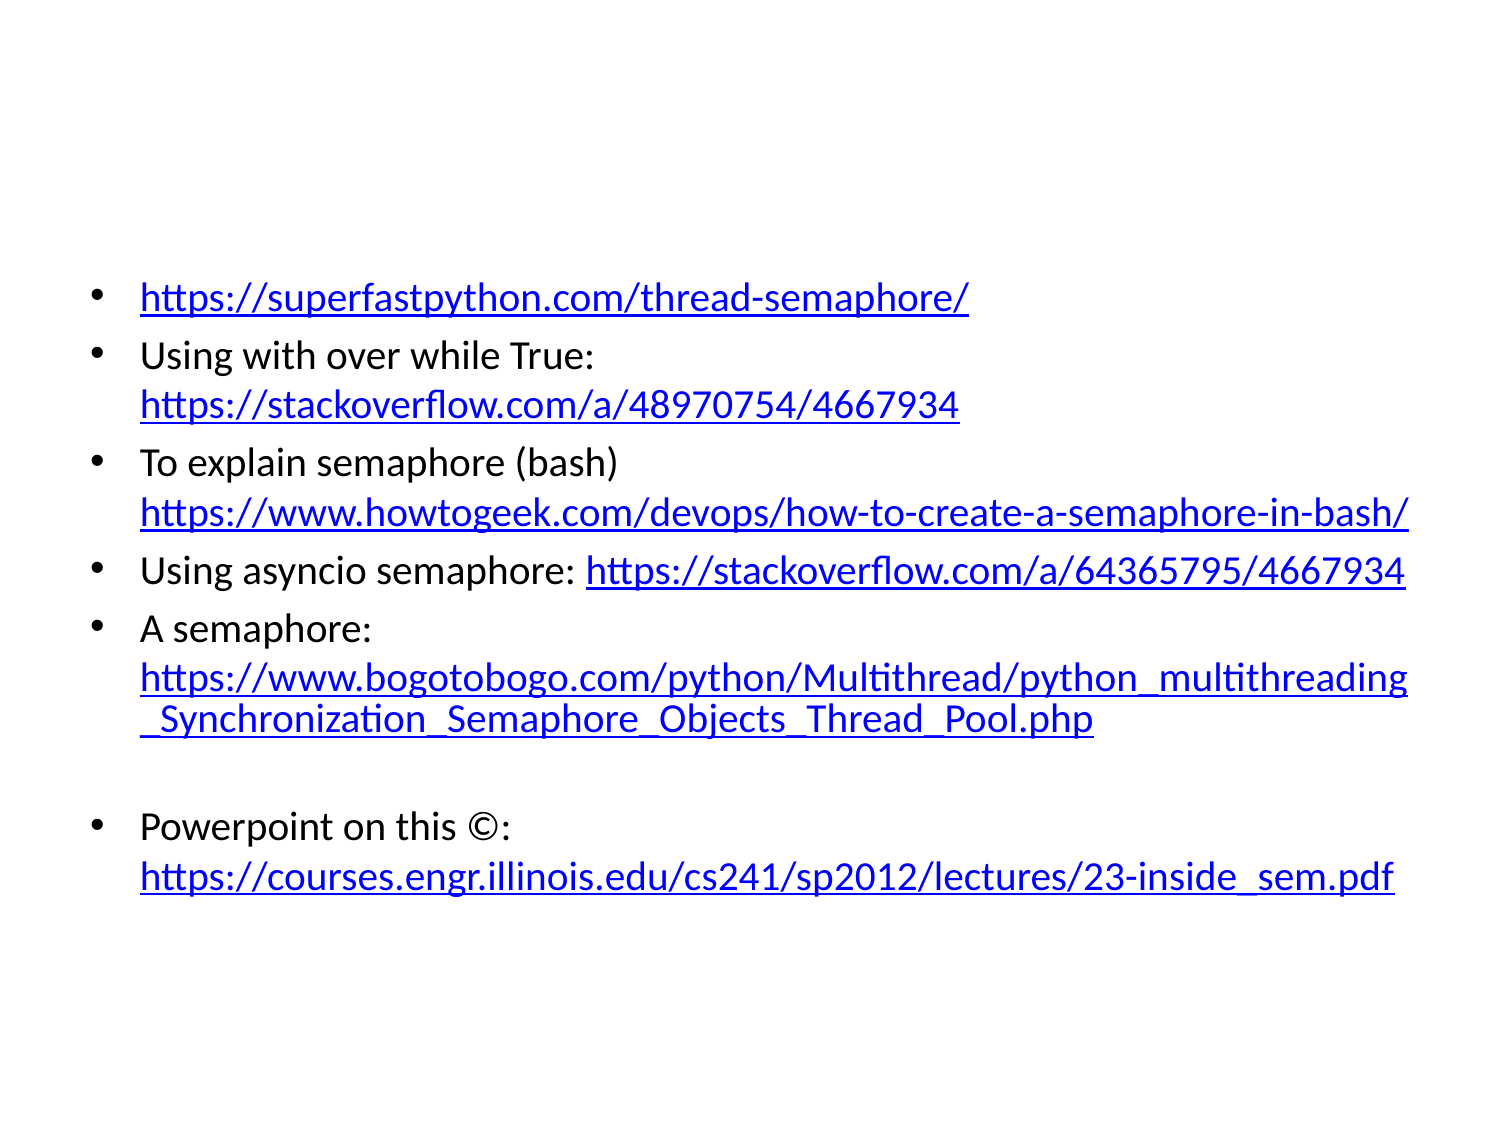

#
https://superfastpython.com/thread-semaphore/
Using with over while True: https://stackoverflow.com/a/48970754/4667934
To explain semaphore (bash) https://www.howtogeek.com/devops/how-to-create-a-semaphore-in-bash/
Using asyncio semaphore: https://stackoverflow.com/a/64365795/4667934
A semaphore: https://www.bogotobogo.com/python/Multithread/python_multithreading_Synchronization_Semaphore_Objects_Thread_Pool.php
Powerpoint on this ©: https://courses.engr.illinois.edu/cs241/sp2012/lectures/23-inside_sem.pdf